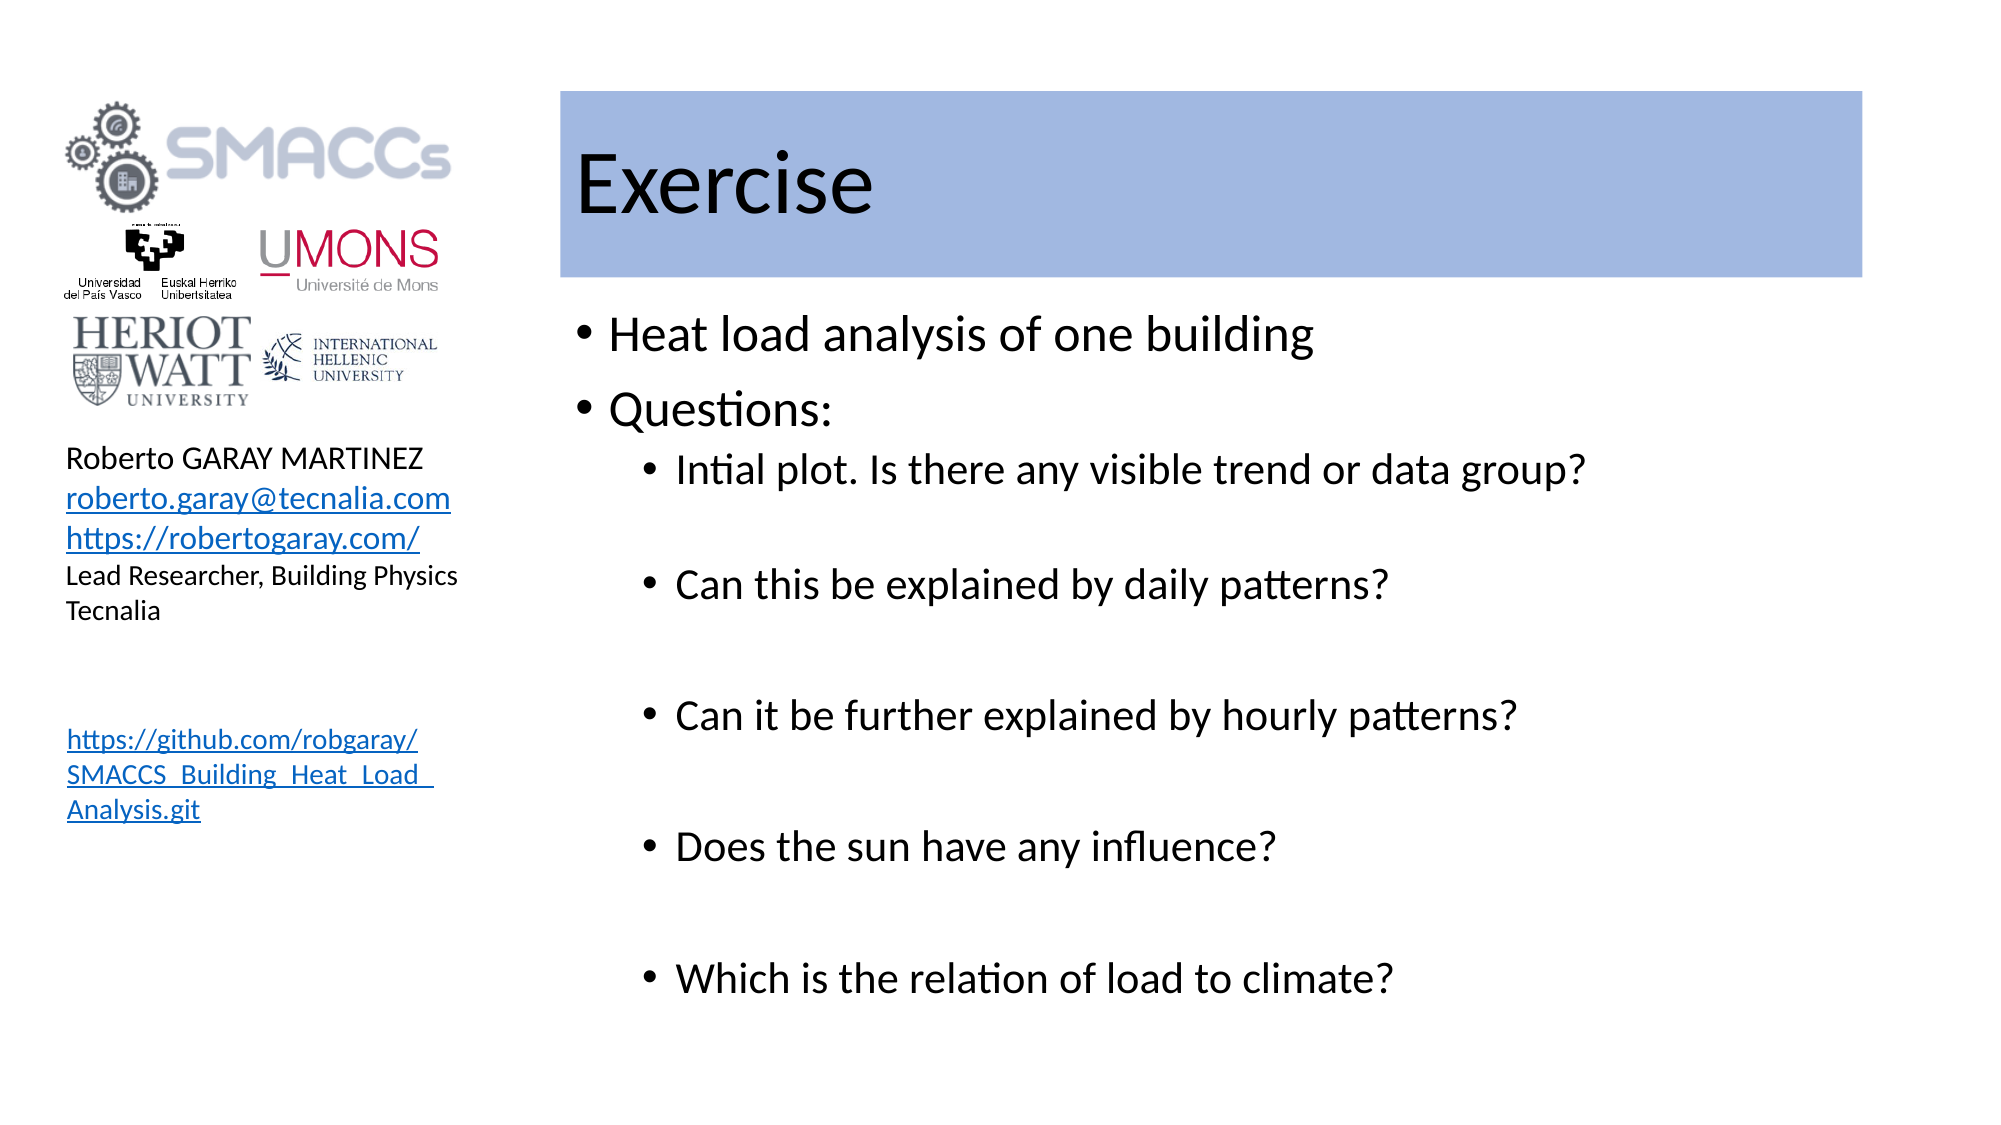

# Exercise
Heat load analysis of one building
Questions:
Intial plot. Is there any visible trend or data group?

Can this be explained by daily patterns?

Can it be further explained by hourly patterns?

Does the sun have any influence?

Which is the relation of load to climate?